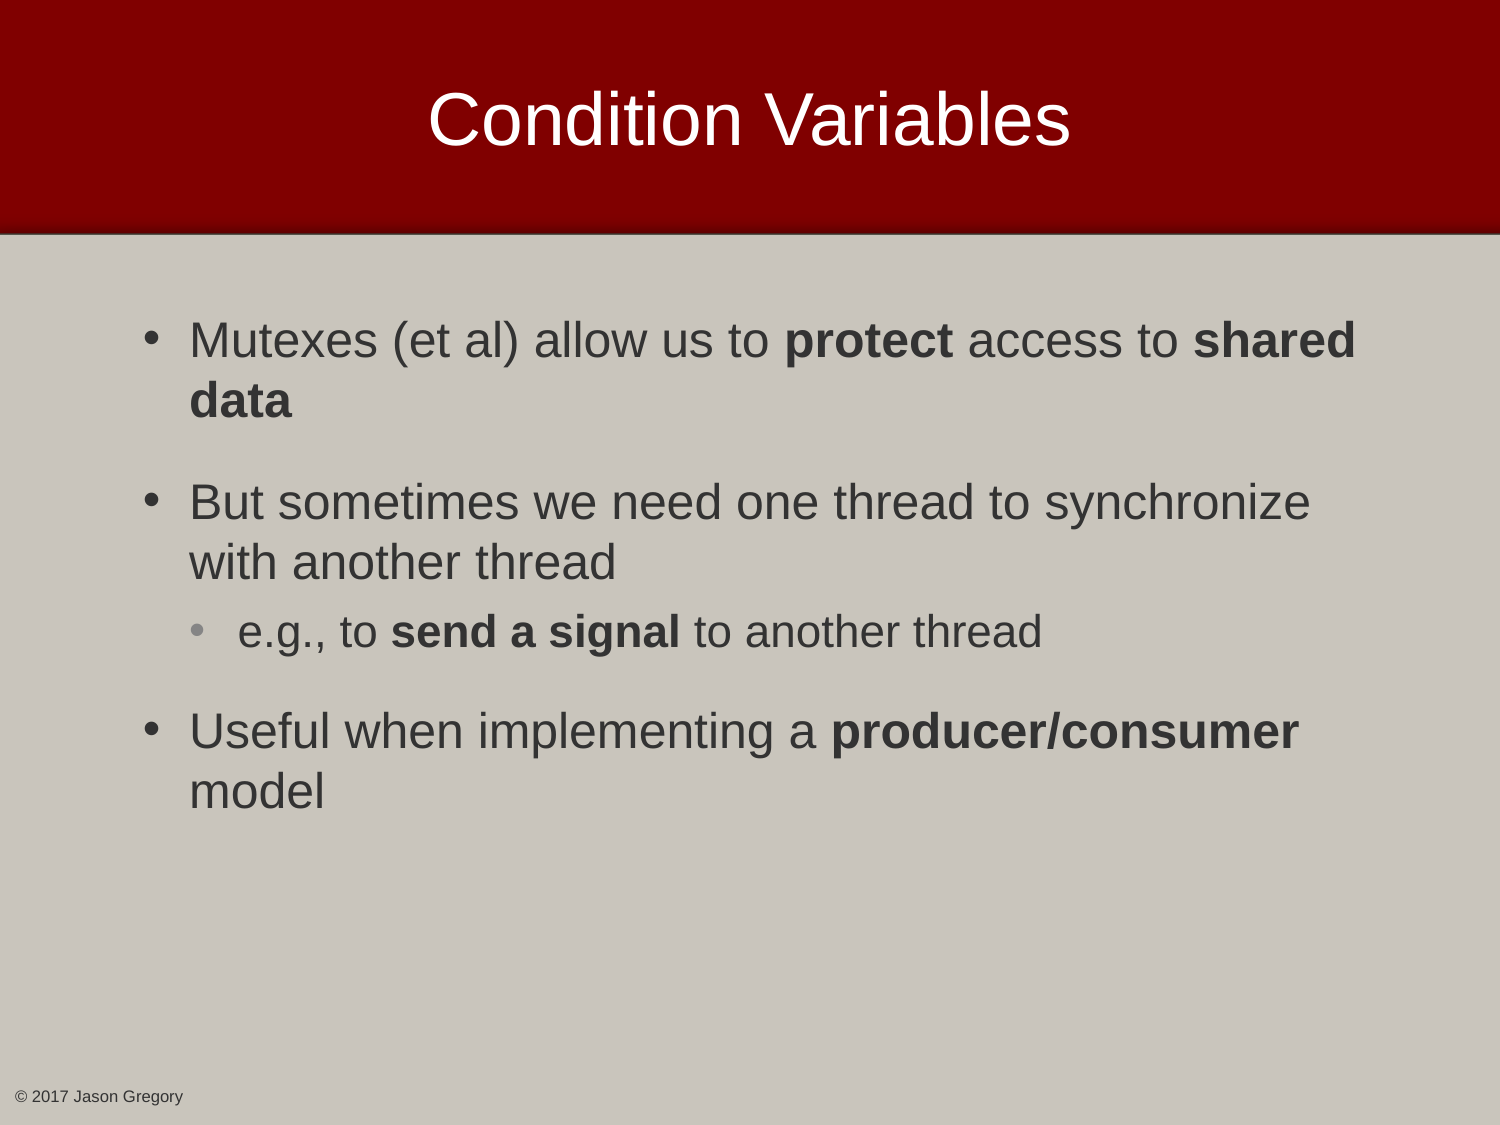

# Condition Variables
Mutexes (et al) allow us to protect access to shared data
But sometimes we need one thread to synchronize with another thread
e.g., to send a signal to another thread
Useful when implementing a producer/consumer model
© 2017 Jason Gregory